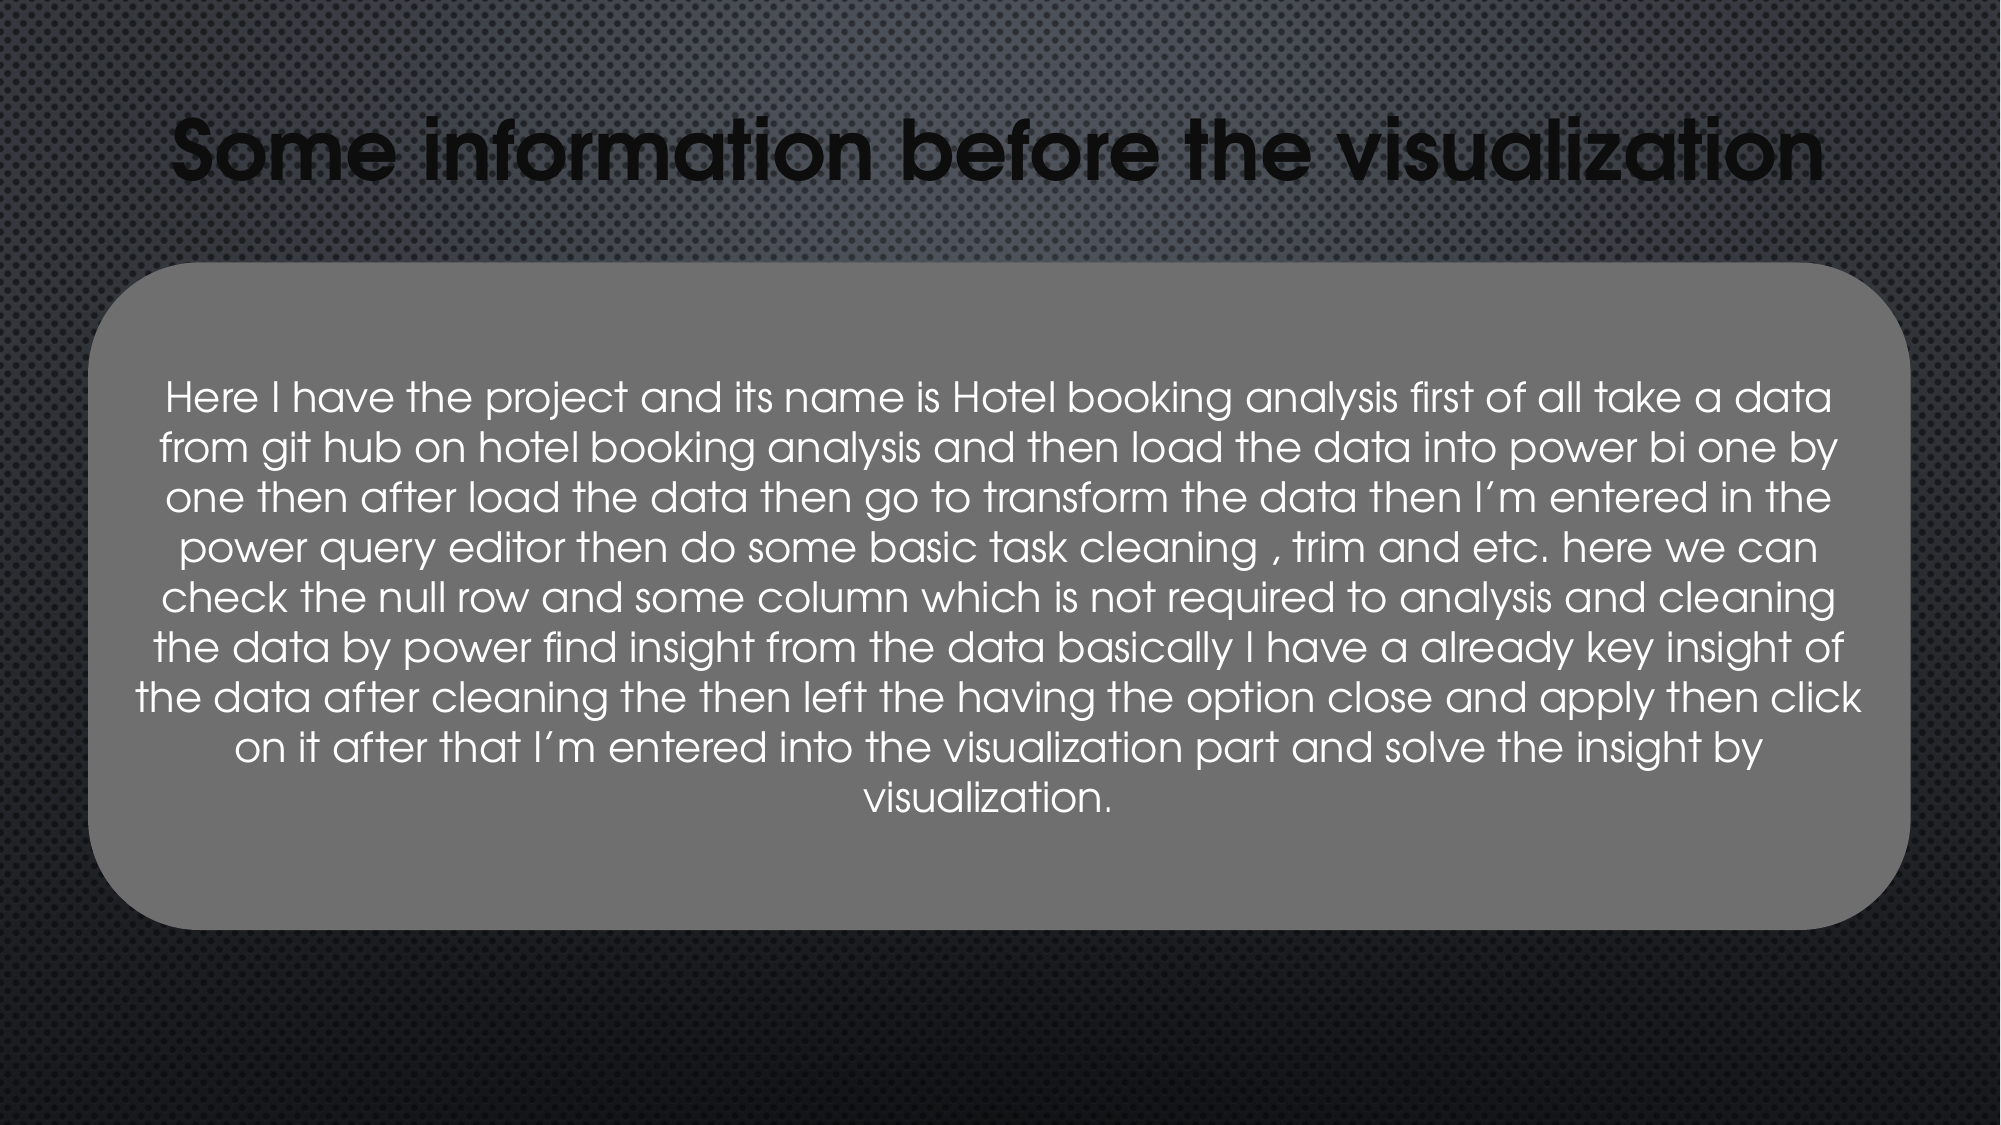

Some information before the visualization
Here I have the project and its name is Hotel booking analysis first of all take a data from git hub on hotel booking analysis and then load the data into power bi one by one then after load the data then go to transform the data then I’m entered in the power query editor then do some basic task cleaning , trim and etc. here we can check the null row and some column which is not required to analysis and cleaning the data by power find insight from the data basically I have a already key insight of the data after cleaning the then left the having the option close and apply then click on it after that I’m entered into the visualization part and solve the insight by visualization.